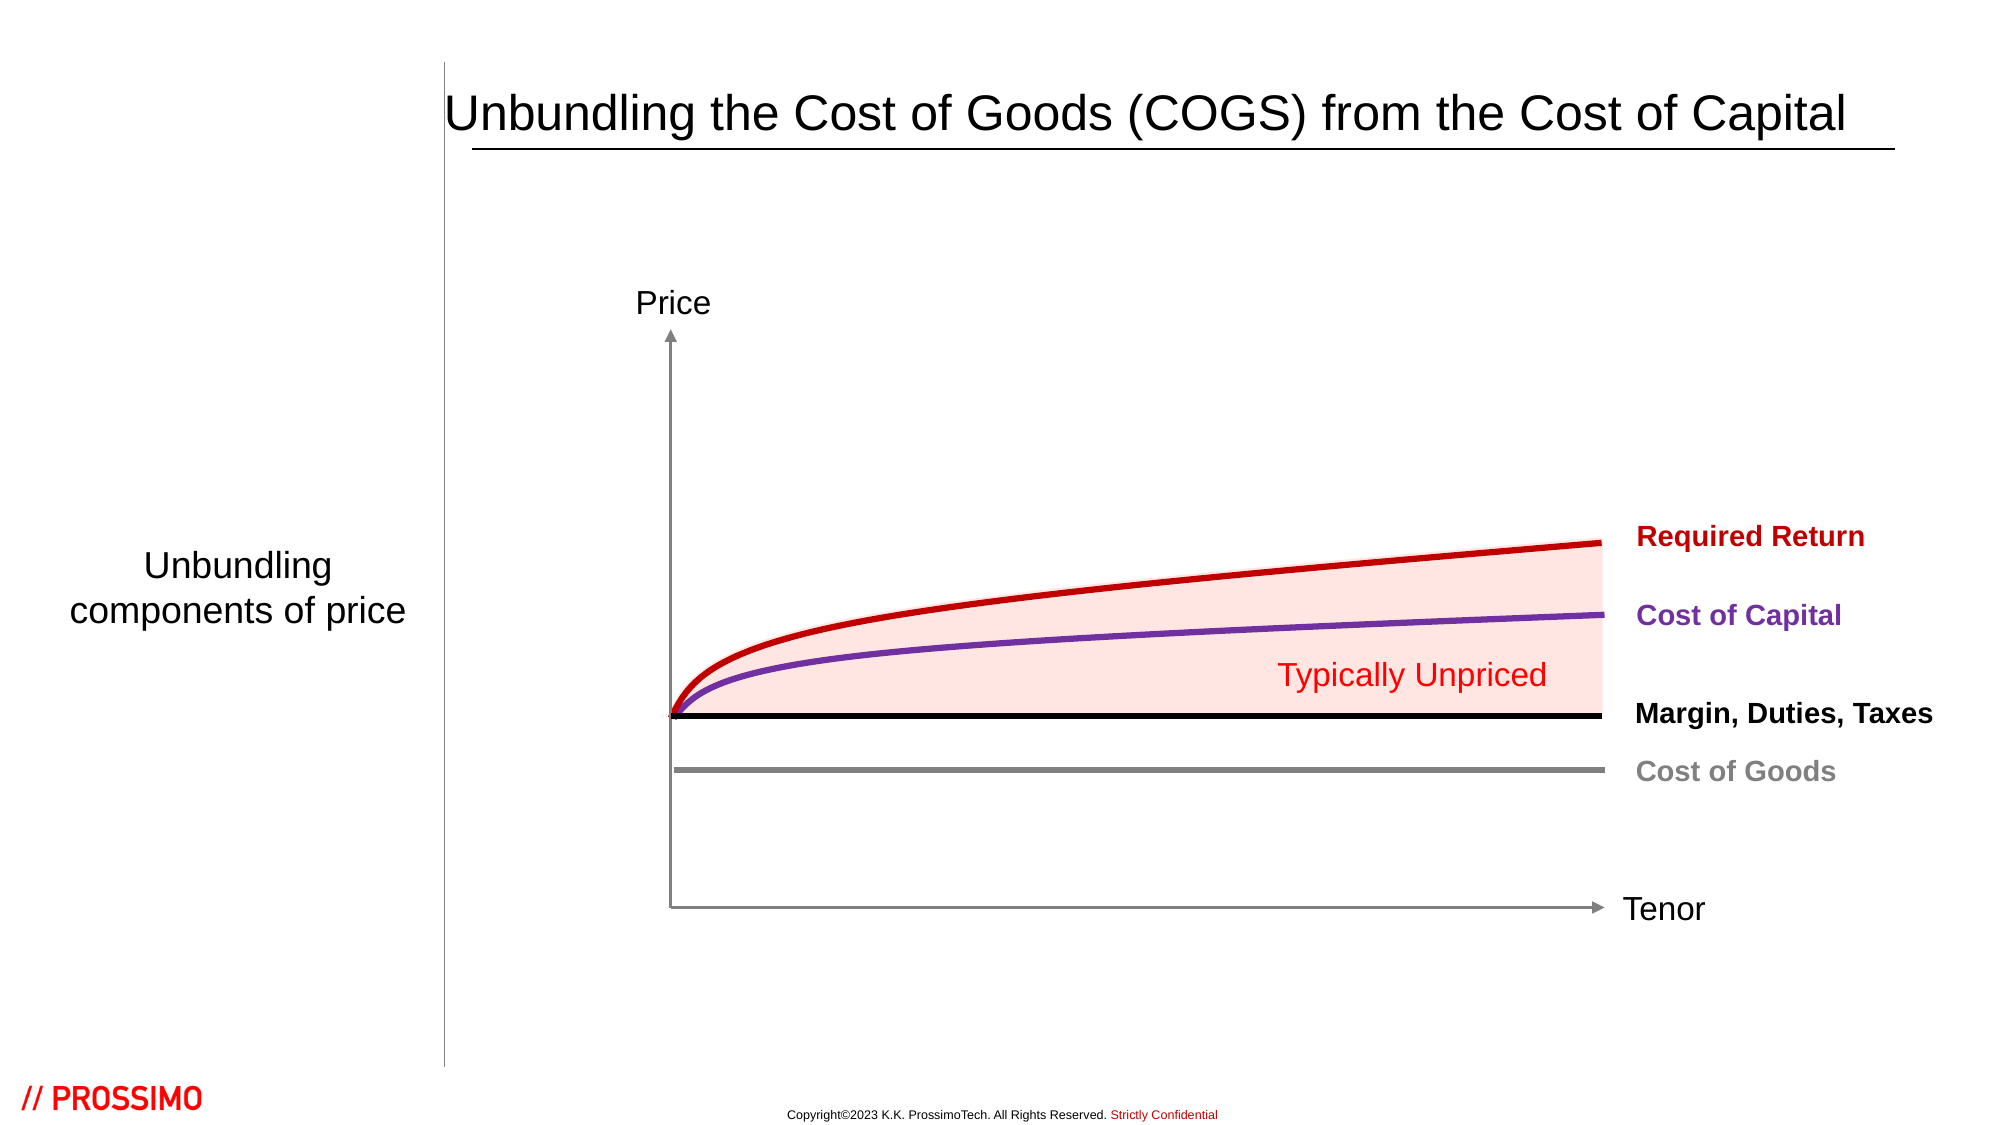

Unbundling the Cost of Goods (COGS) from the Cost of Capital
Price
Required Return

Unbundling components of price

Typically Unpriced
Cost of Capital

Margin, Duties, Taxes
Cost of Goods
Tenor